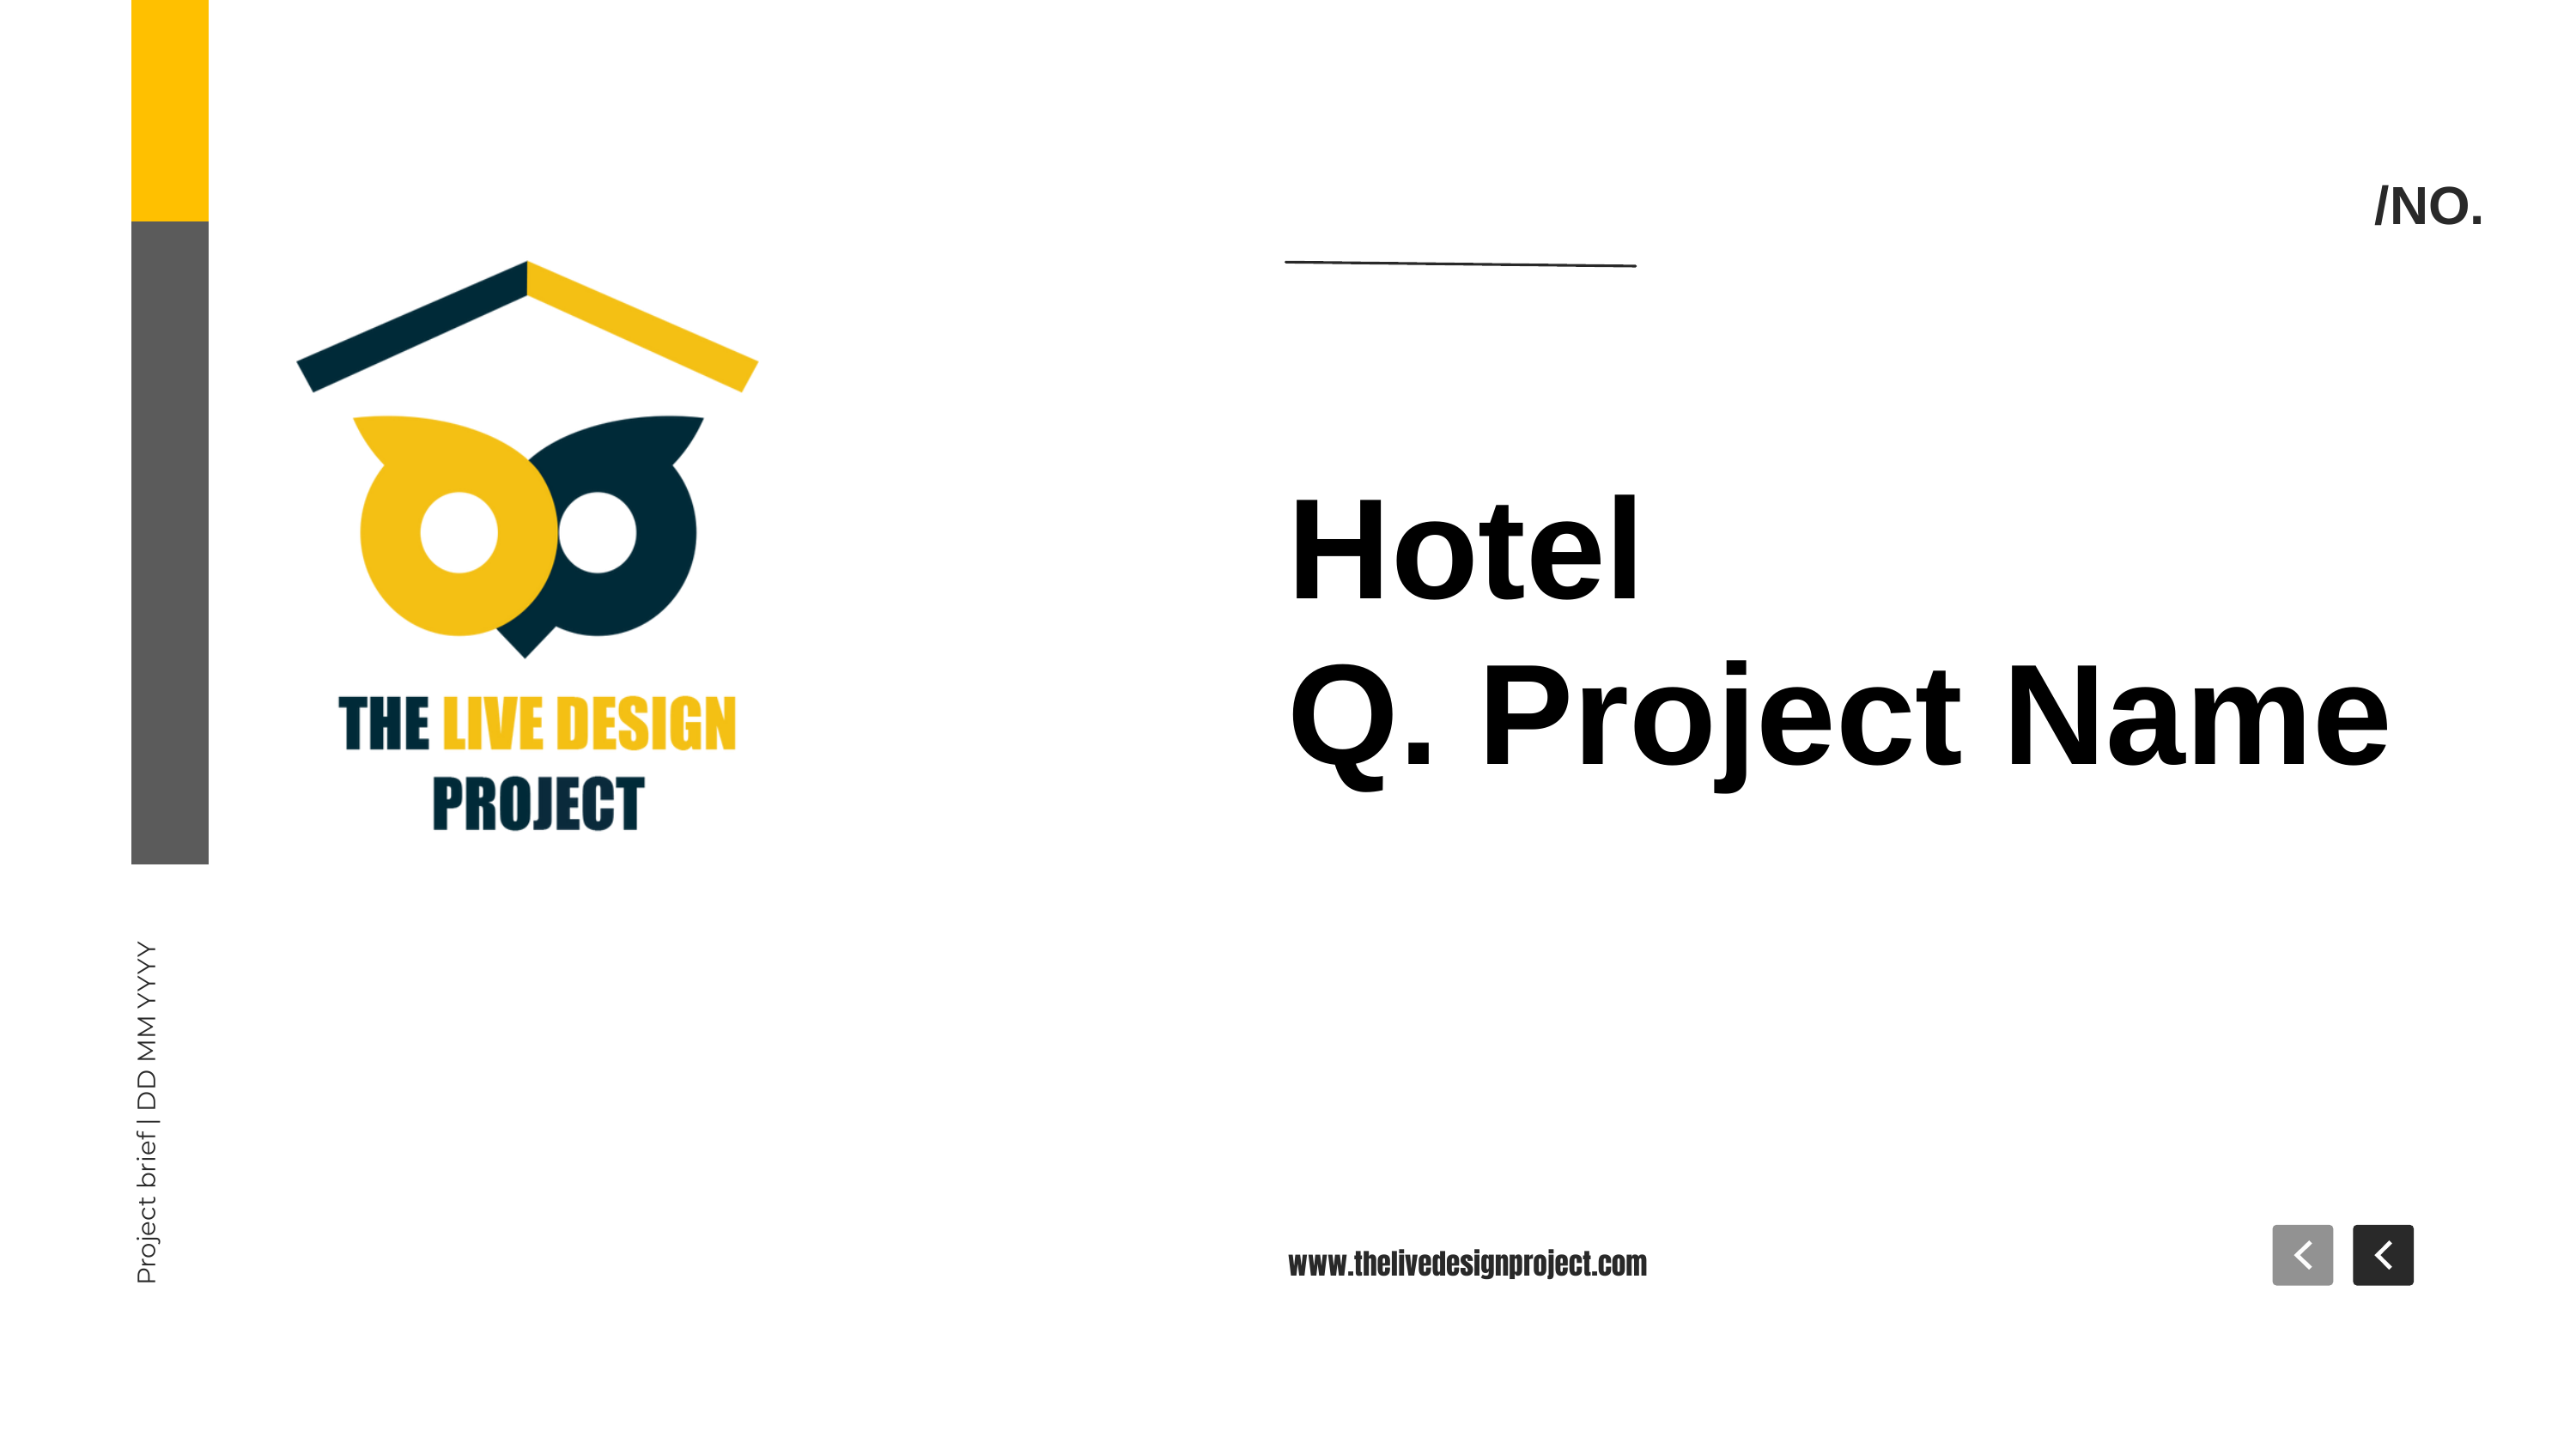

/NO.

Hotel
Estelle Darcy
Studio
Q. Project Name
Project brief | DD MM YYYY

www.thelivedesignproject.com